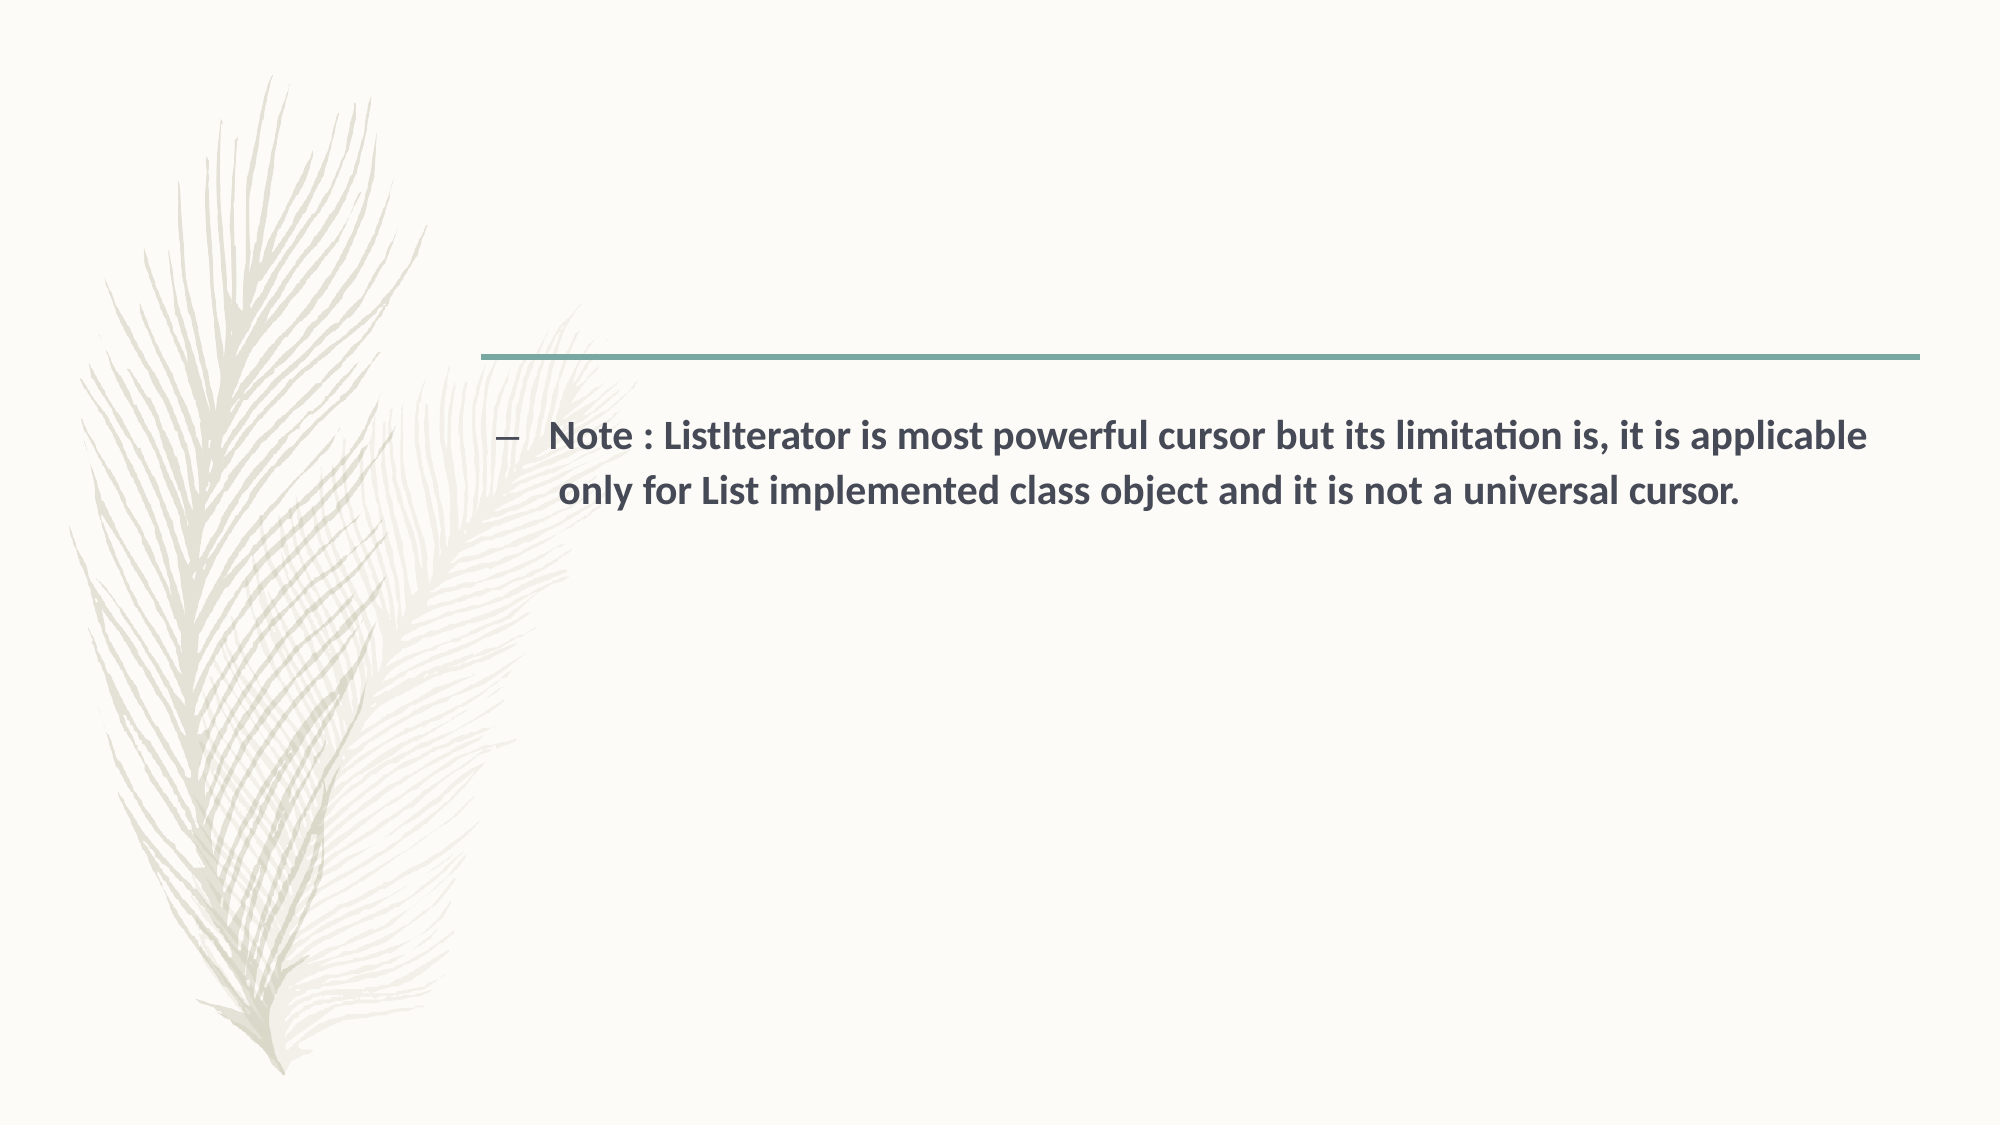

–	Note : ListIterator is most powerful cursor but its limitation is, it is applicable  only for List implemented class object and it is not a universal cursor.